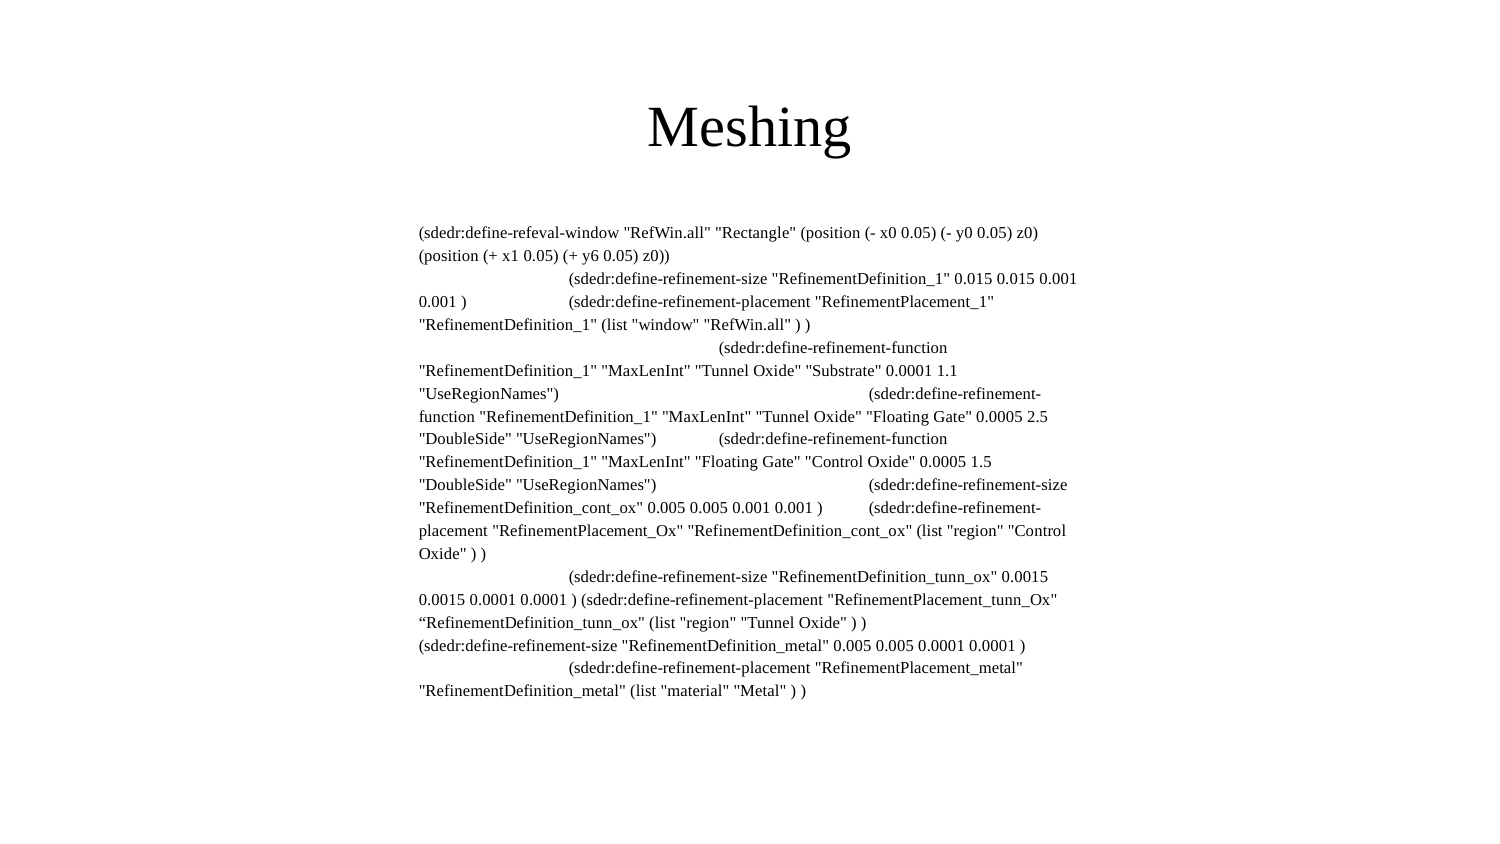

# Meshing
(sdedr:define-refeval-window "RefWin.all" "Rectangle" (position (- x0 0.05) (- y0 0.05) z0) (position (+ x1 0.05) (+ y6 0.05) z0))  				(sdedr:define-refinement-size "RefinementDefinition_1" 0.015 0.015 0.001 0.001 )	(sdedr:define-refinement-placement "RefinementPlacement_1" "RefinementDefinition_1" (list "window" "RefWin.all" ) )				(sdedr:define-refinement-function "RefinementDefinition_1" "MaxLenInt" "Tunnel Oxide" "Substrate" 0.0001 1.1 "UseRegionNames")			(sdedr:define-refinement-function "RefinementDefinition_1" "MaxLenInt" "Tunnel Oxide" "Floating Gate" 0.0005 2.5 "DoubleSide" "UseRegionNames")	(sdedr:define-refinement-function "RefinementDefinition_1" "MaxLenInt" "Floating Gate" "Control Oxide" 0.0005 1.5 "DoubleSide" "UseRegionNames")		(sdedr:define-refinement-size "RefinementDefinition_cont_ox" 0.005 0.005 0.001 0.001 )	(sdedr:define-refinement-placement "RefinementPlacement_Ox" "RefinementDefinition_cont_ox" (list "region" "Control Oxide" ) )					(sdedr:define-refinement-size "RefinementDefinition_tunn_ox" 0.0015 0.0015 0.0001 0.0001 ) (sdedr:define-refinement-placement "RefinementPlacement_tunn_Ox" “RefinementDefinition_tunn_ox" (list "region" "Tunnel Oxide" ) )		(sdedr:define-refinement-size "RefinementDefinition_metal" 0.005 0.005 0.0001 0.0001 )	(sdedr:define-refinement-placement "RefinementPlacement_metal" "RefinementDefinition_metal" (list "material" "Metal" ) )